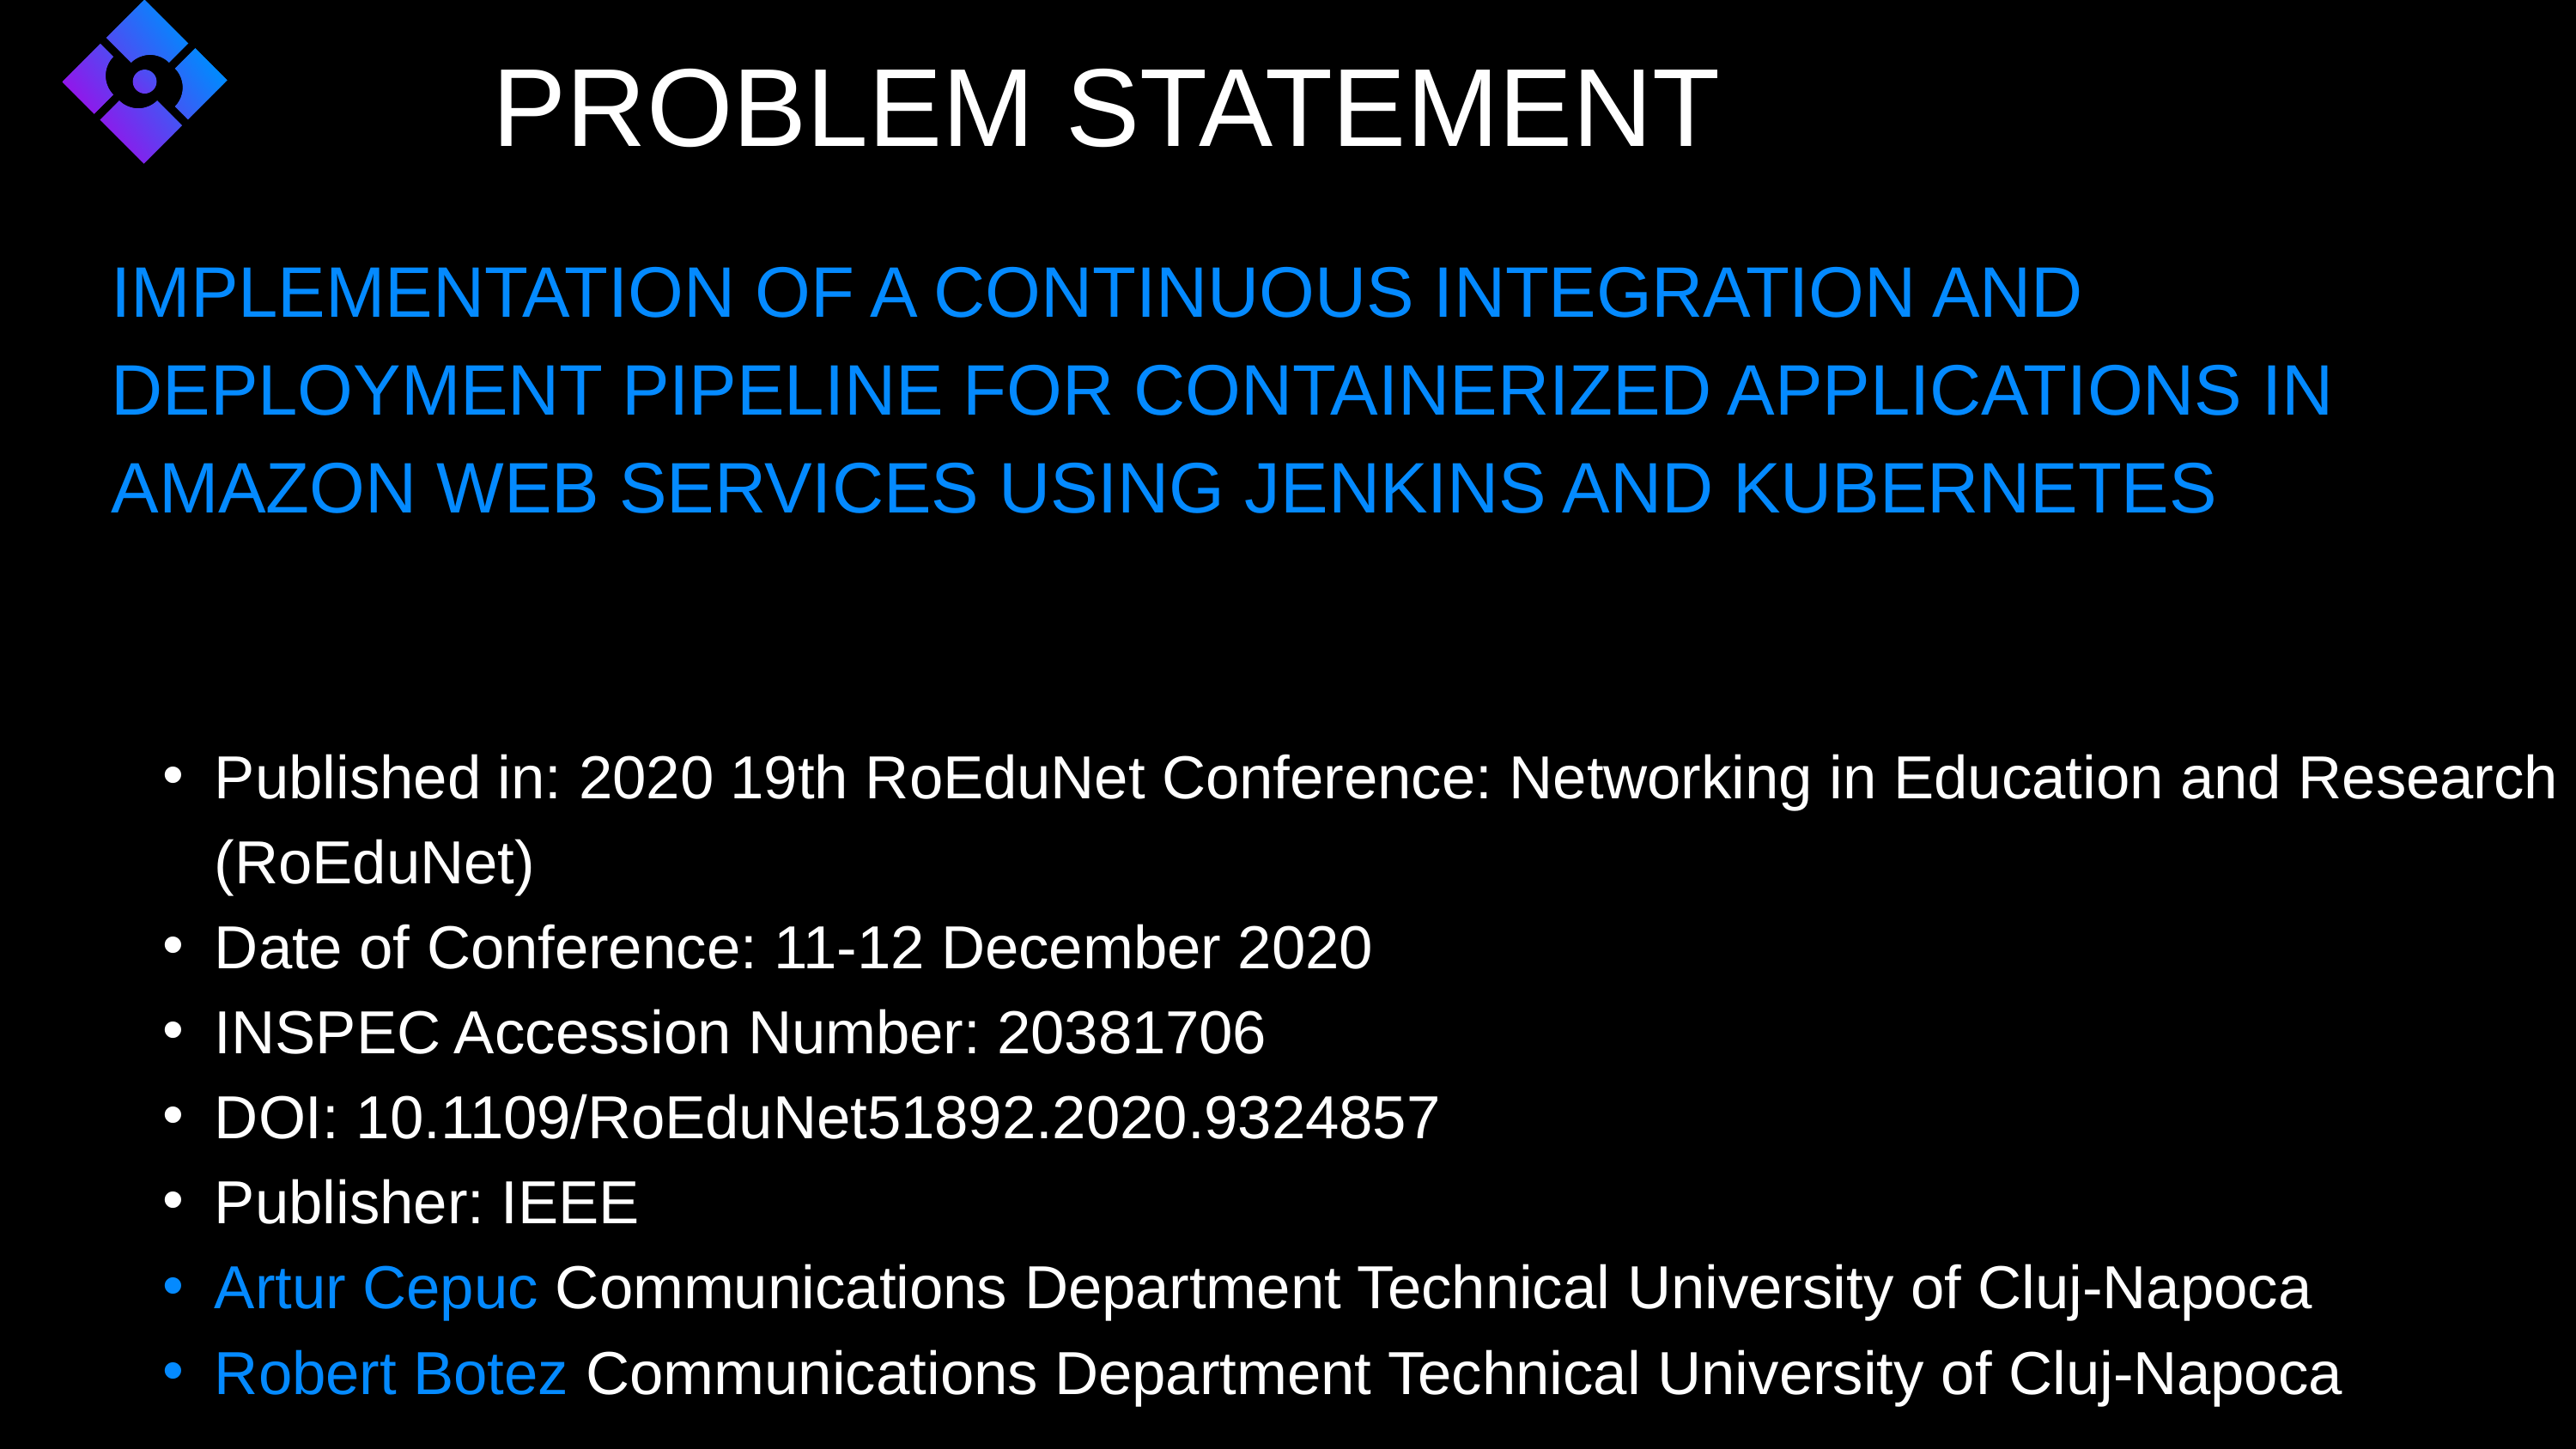

PROBLEM STATEMENT
IMPLEMENTATION OF A CONTINUOUS INTEGRATION AND DEPLOYMENT PIPELINE FOR CONTAINERIZED APPLICATIONS IN AMAZON WEB SERVICES USING JENKINS AND KUBERNETES
Published in: 2020 19th RoEduNet Conference: Networking in Education and Research (RoEduNet)
Date of Conference: 11-12 December 2020
INSPEC Accession Number: 20381706
DOI: 10.1109/RoEduNet51892.2020.9324857
Publisher: IEEE
Artur Cepuc Communications Department Technical University of Cluj-Napoca
Robert Botez Communications Department Technical University of Cluj-Napoca